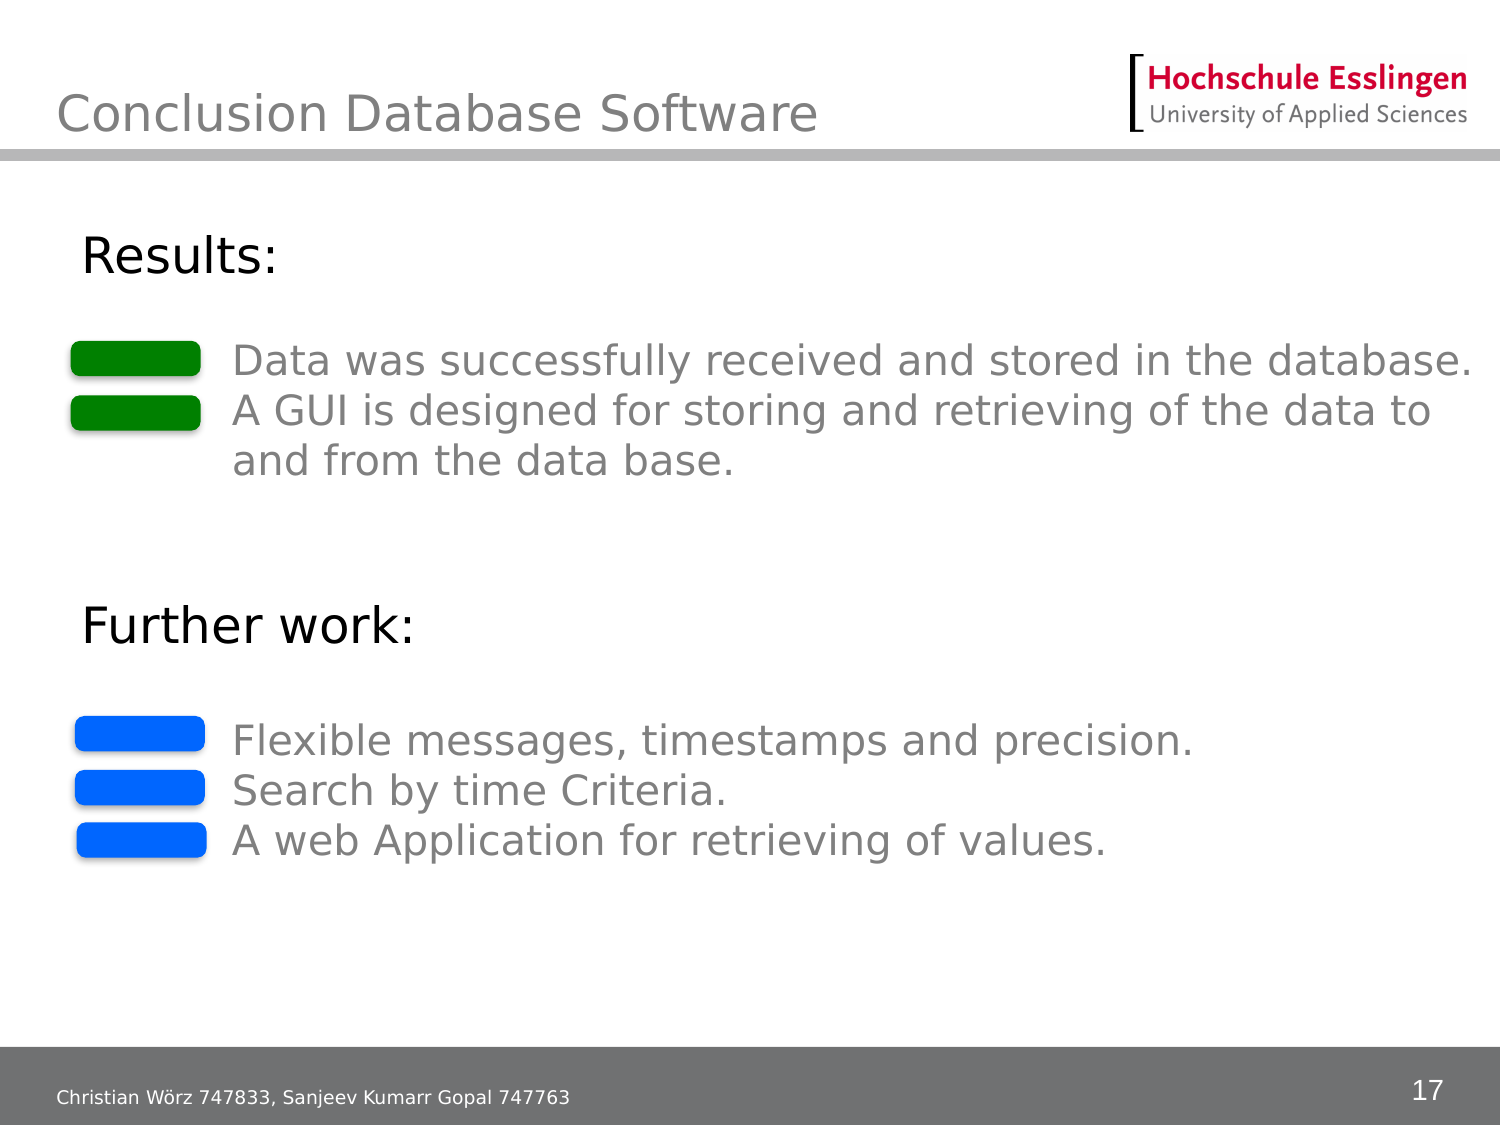

# Conclusion Database Software
Results:

	Data was successfully received and stored in the database.
	A GUI is designed for storing and retrieving of the data to 	and from the data base.

Further work:

	Flexible messages, timestamps and precision.
	Search by time Criteria.
	A web Application for retrieving of values.

Christian Wörz 747833, Sanjeev Kumarr Gopal 747763